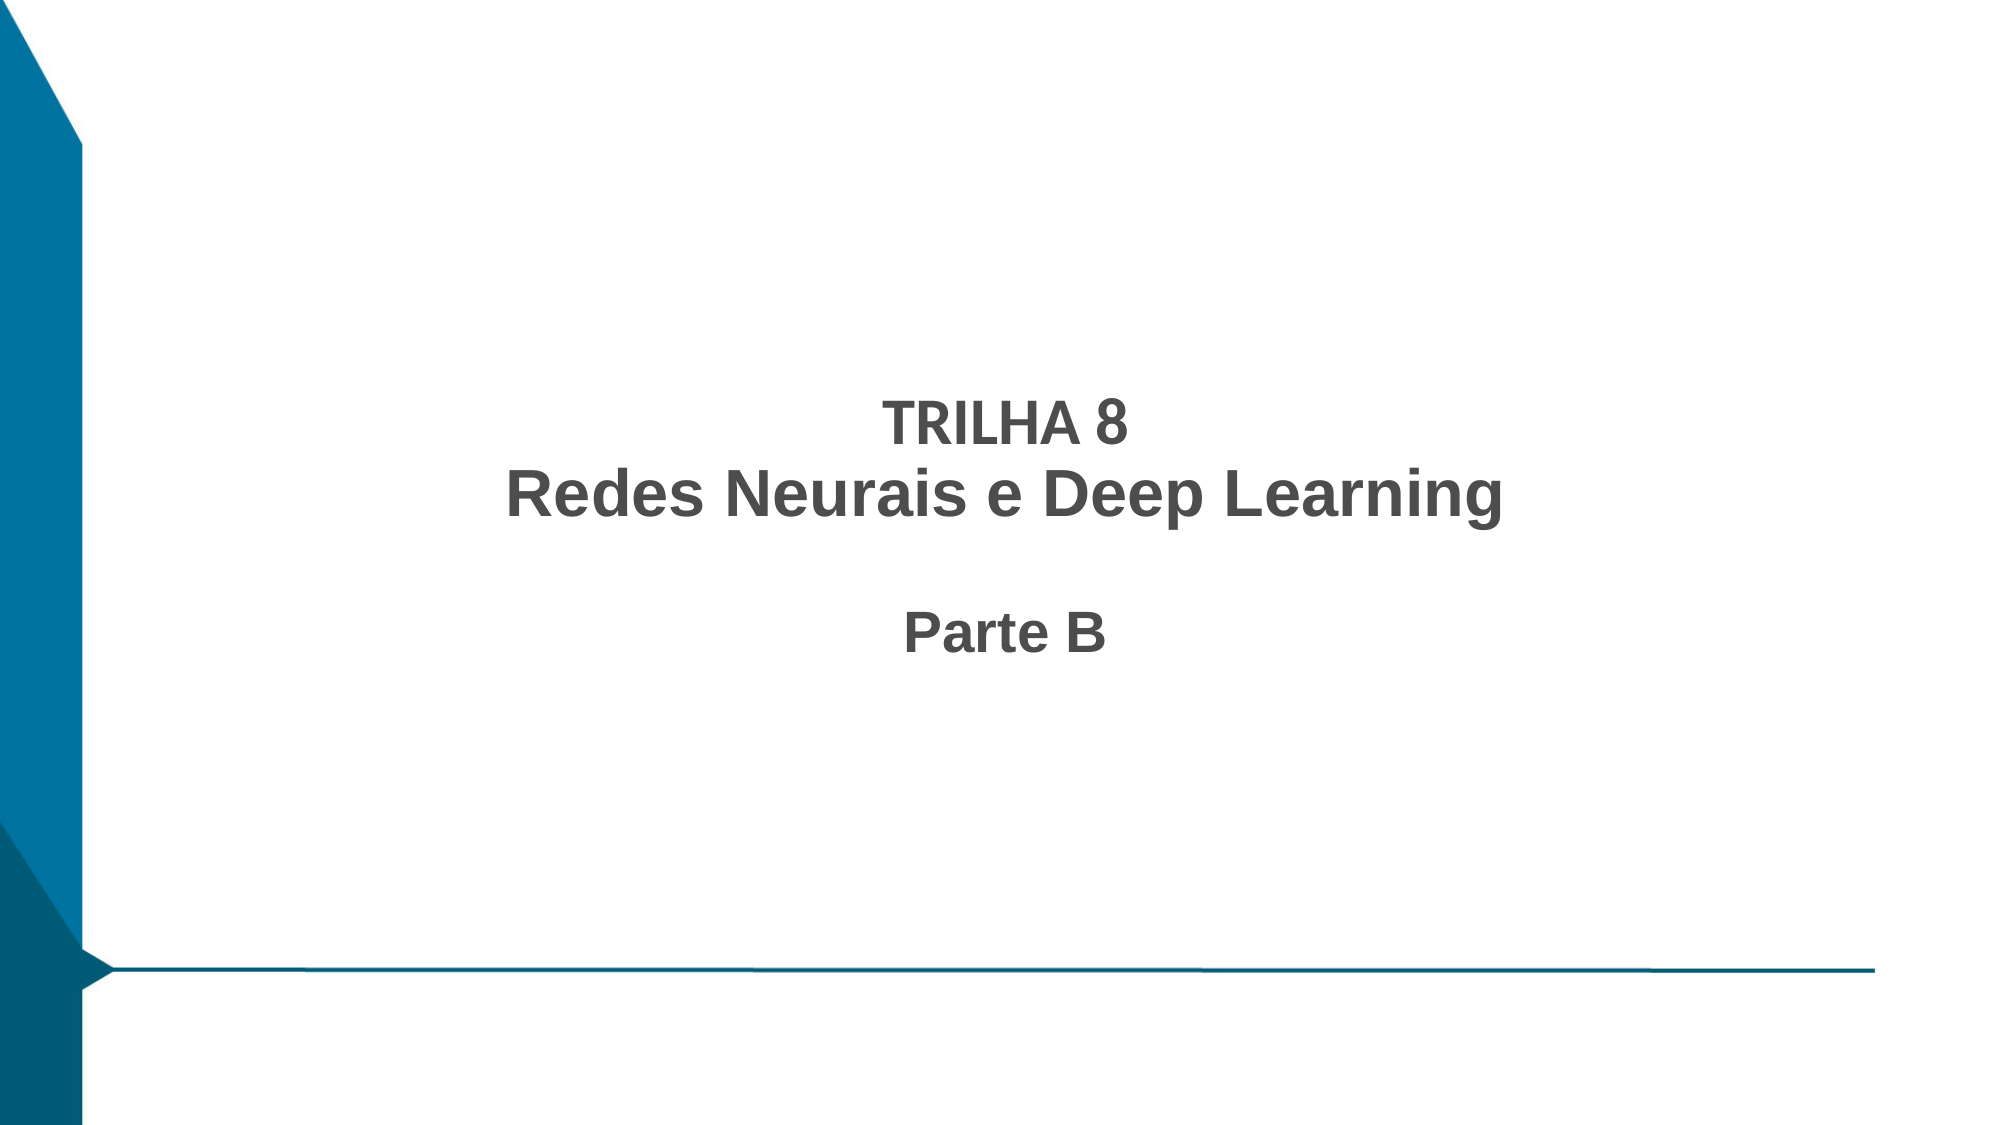

# TRILHA 8 Redes Neurais e Deep Learning Parte B